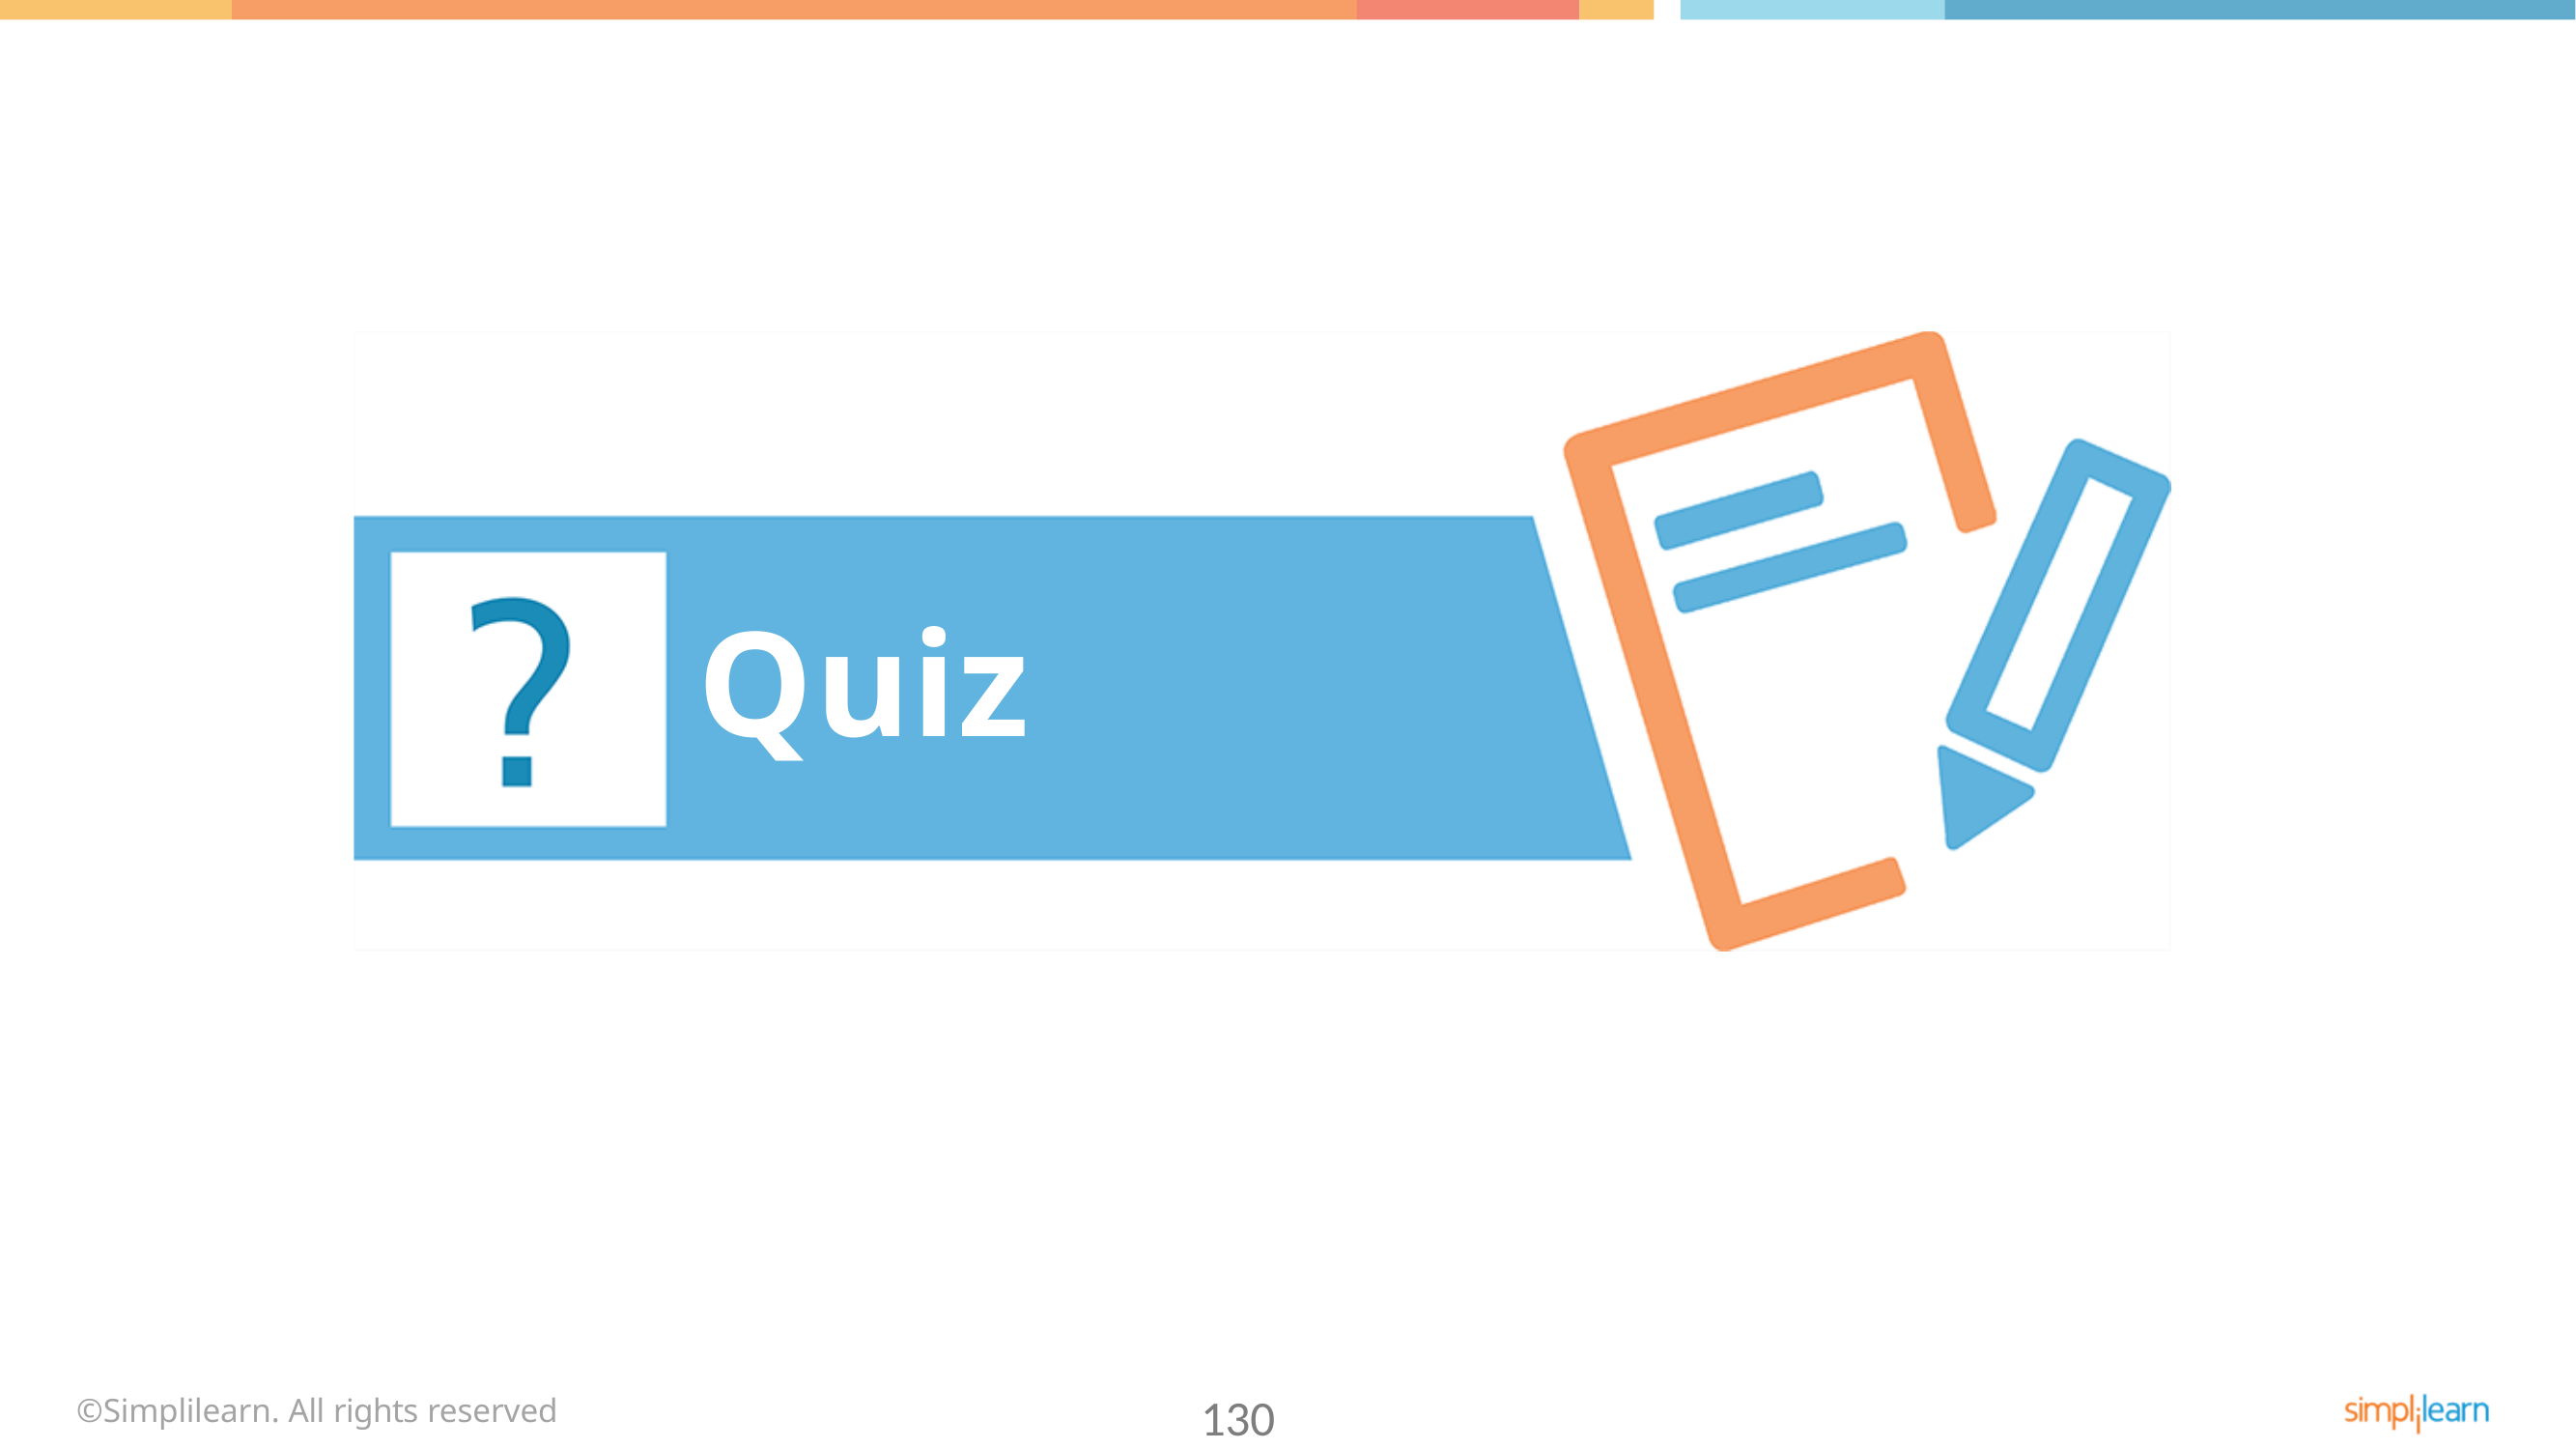

# Quiz
©Simplilearn. All rights reserved
130